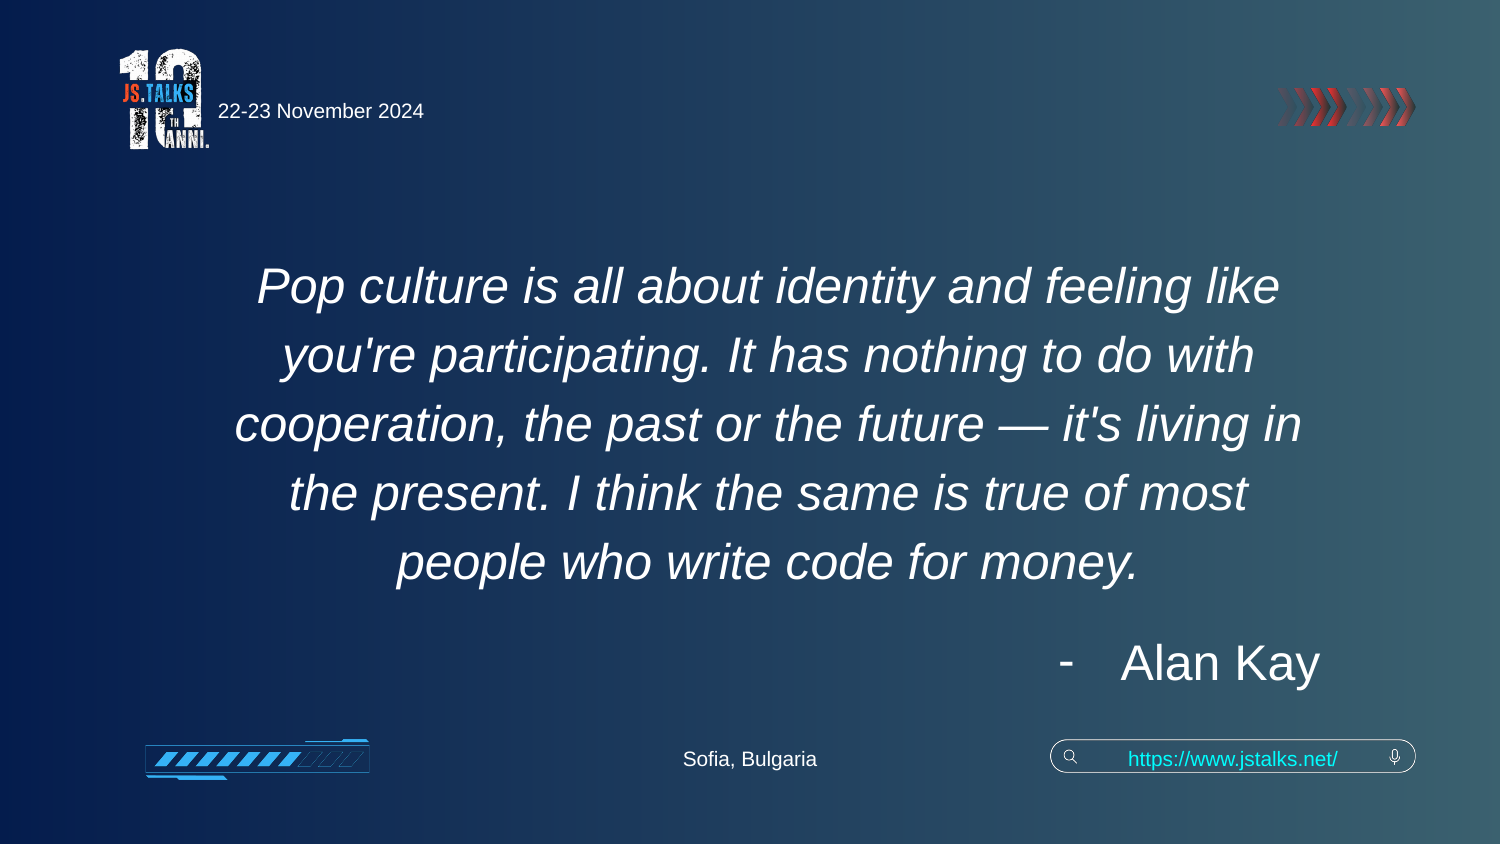

22-23 November 2024

Pop culture is all about identity and feeling like you're participating. It has nothing to do with cooperation, the past or the future — it's living in the present. I think the same is true of most people who write code for money.
Alan Kay

Sofia, Bulgaria
https://www.jstalks.net/